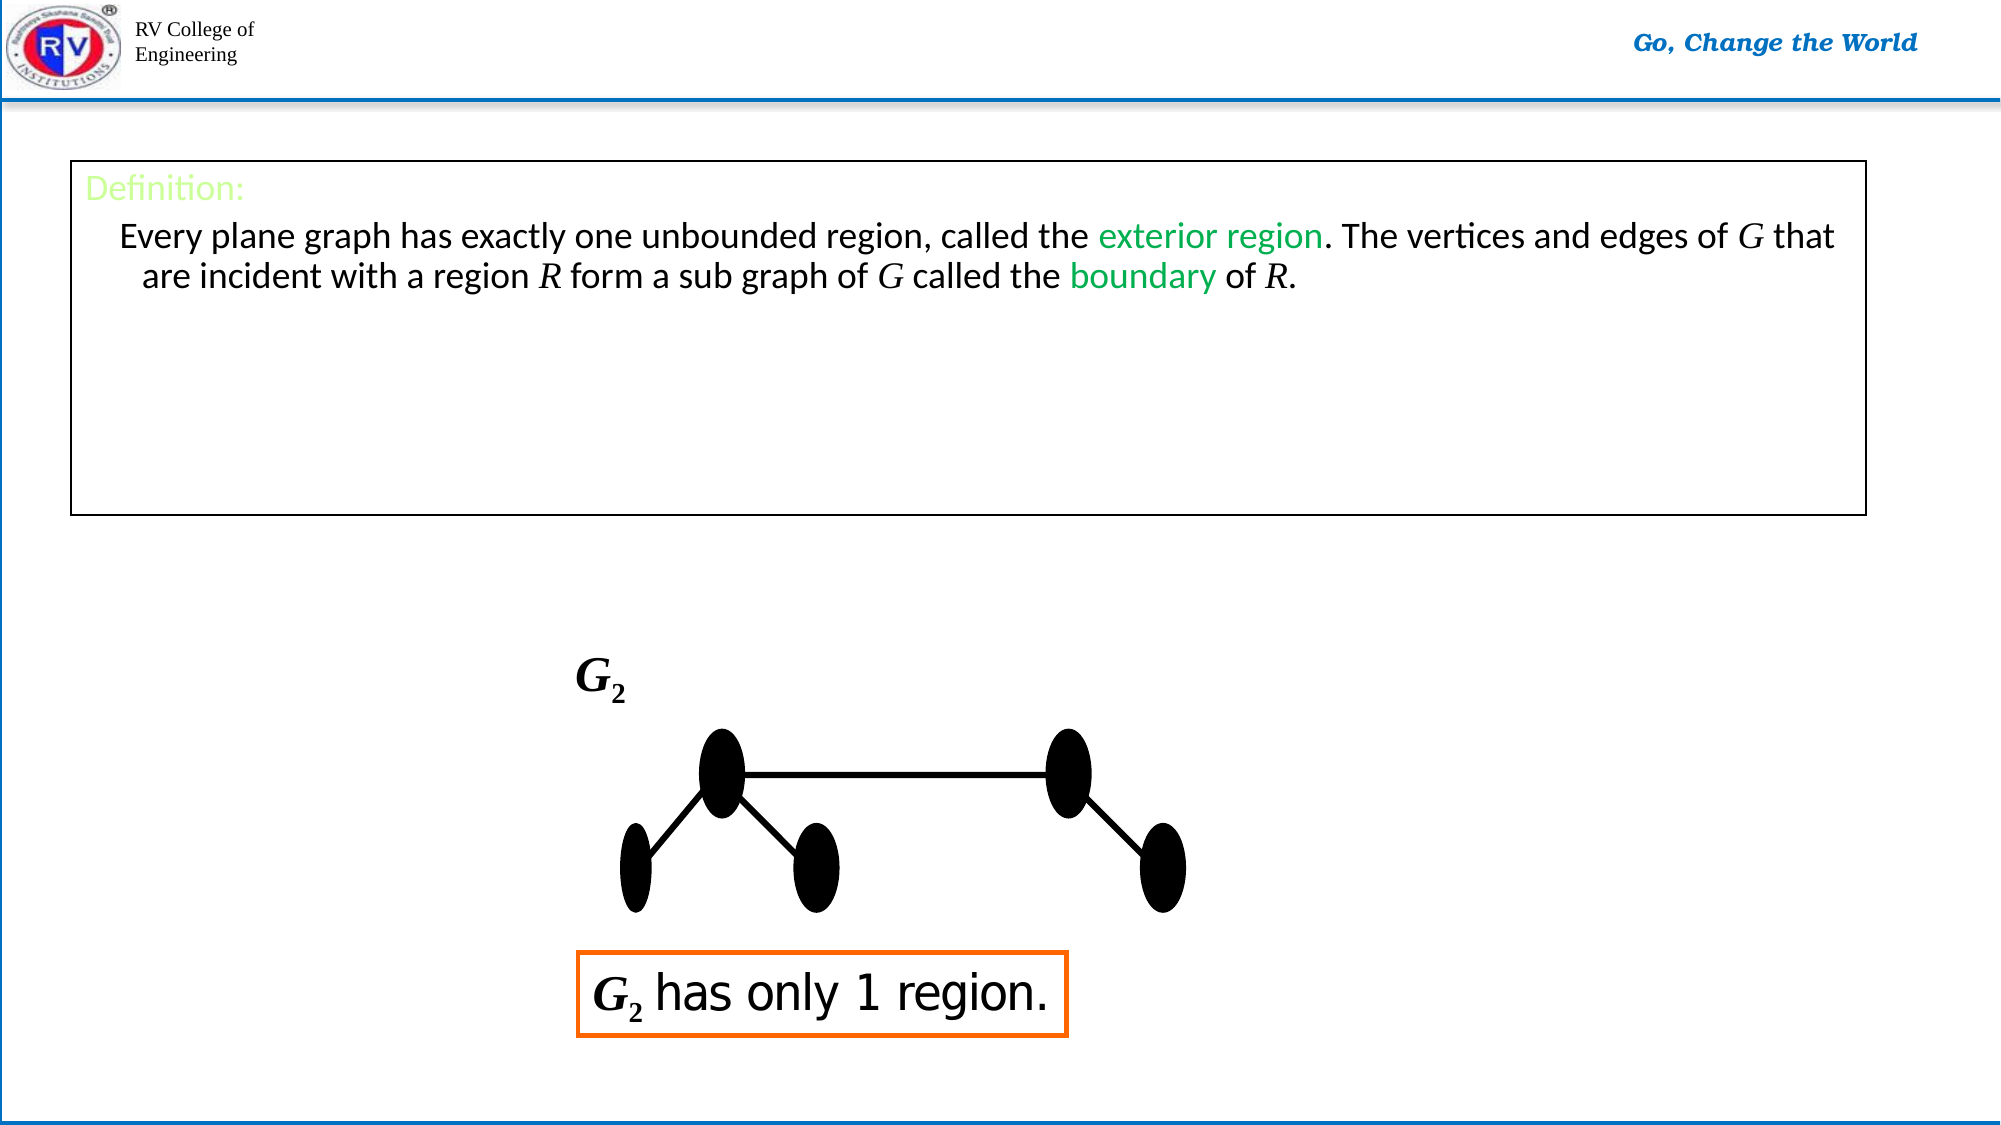

Definition:
    Every plane graph has exactly one unbounded region, called the exterior region. The vertices and edges of G that are incident with a region R form a sub graph of G called the boundary of R.
G2

G2 has only 1 region.